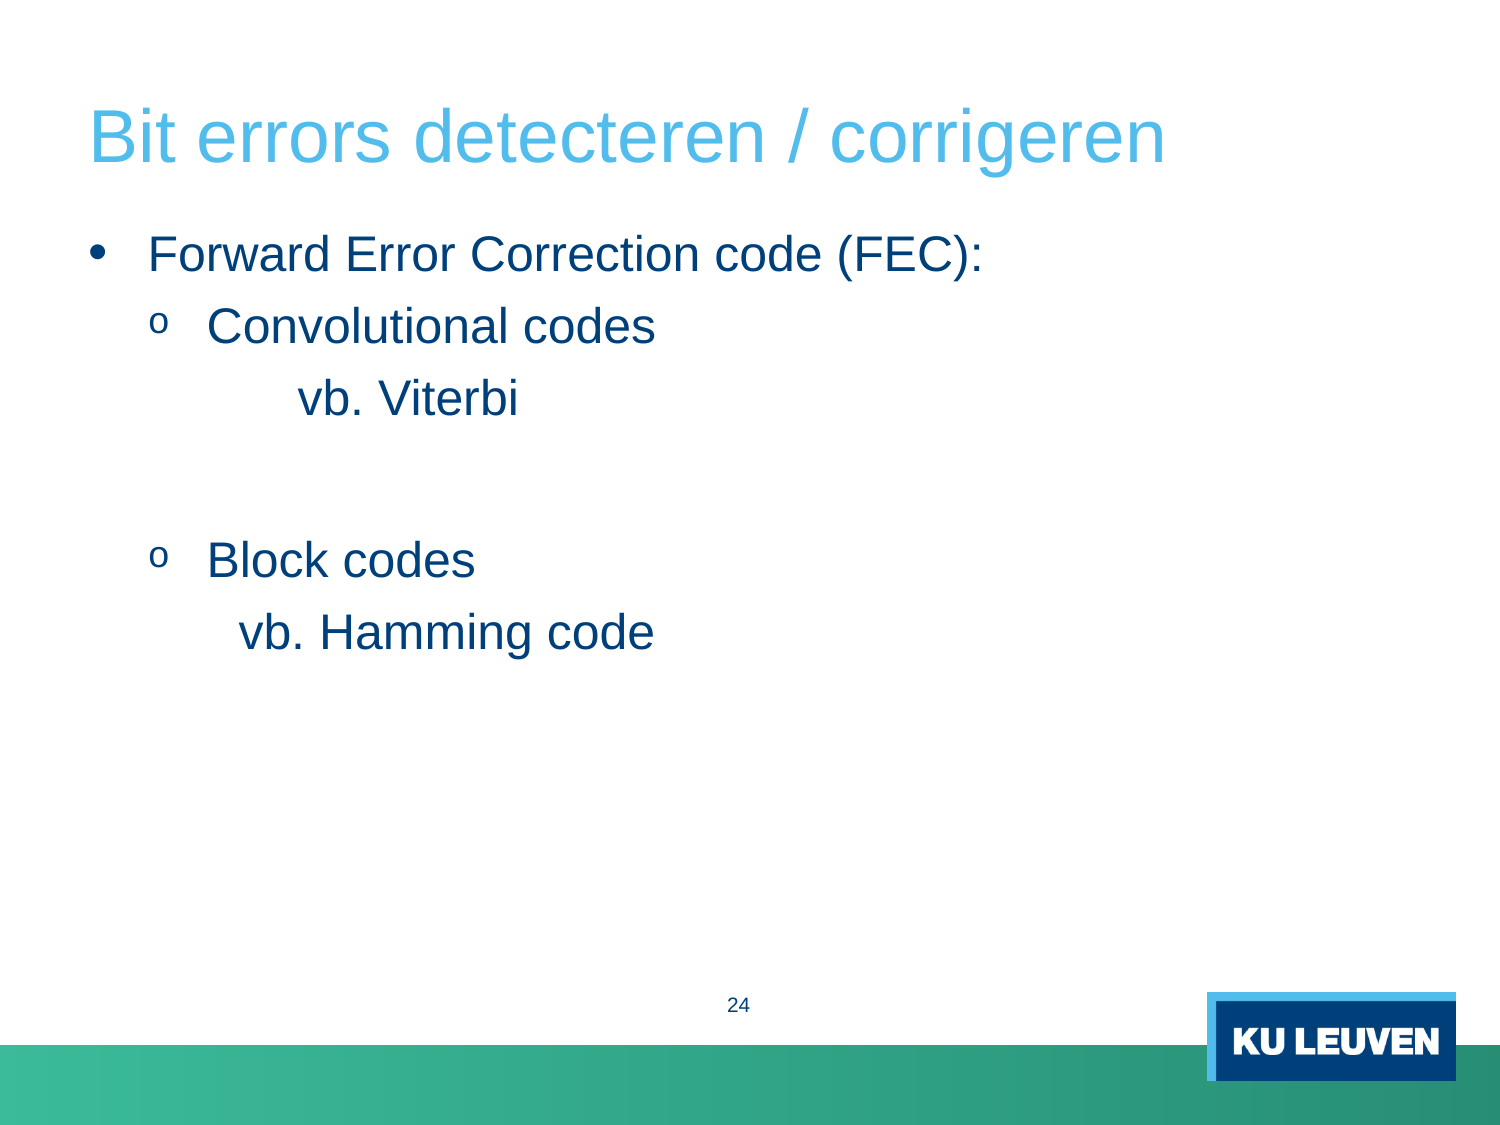

# Bit errors detecteren / corrigeren
Forward Error Correction code (FEC):
Convolutional codes
	vb. Viterbi

Block codes
	vb. Hamming code

24